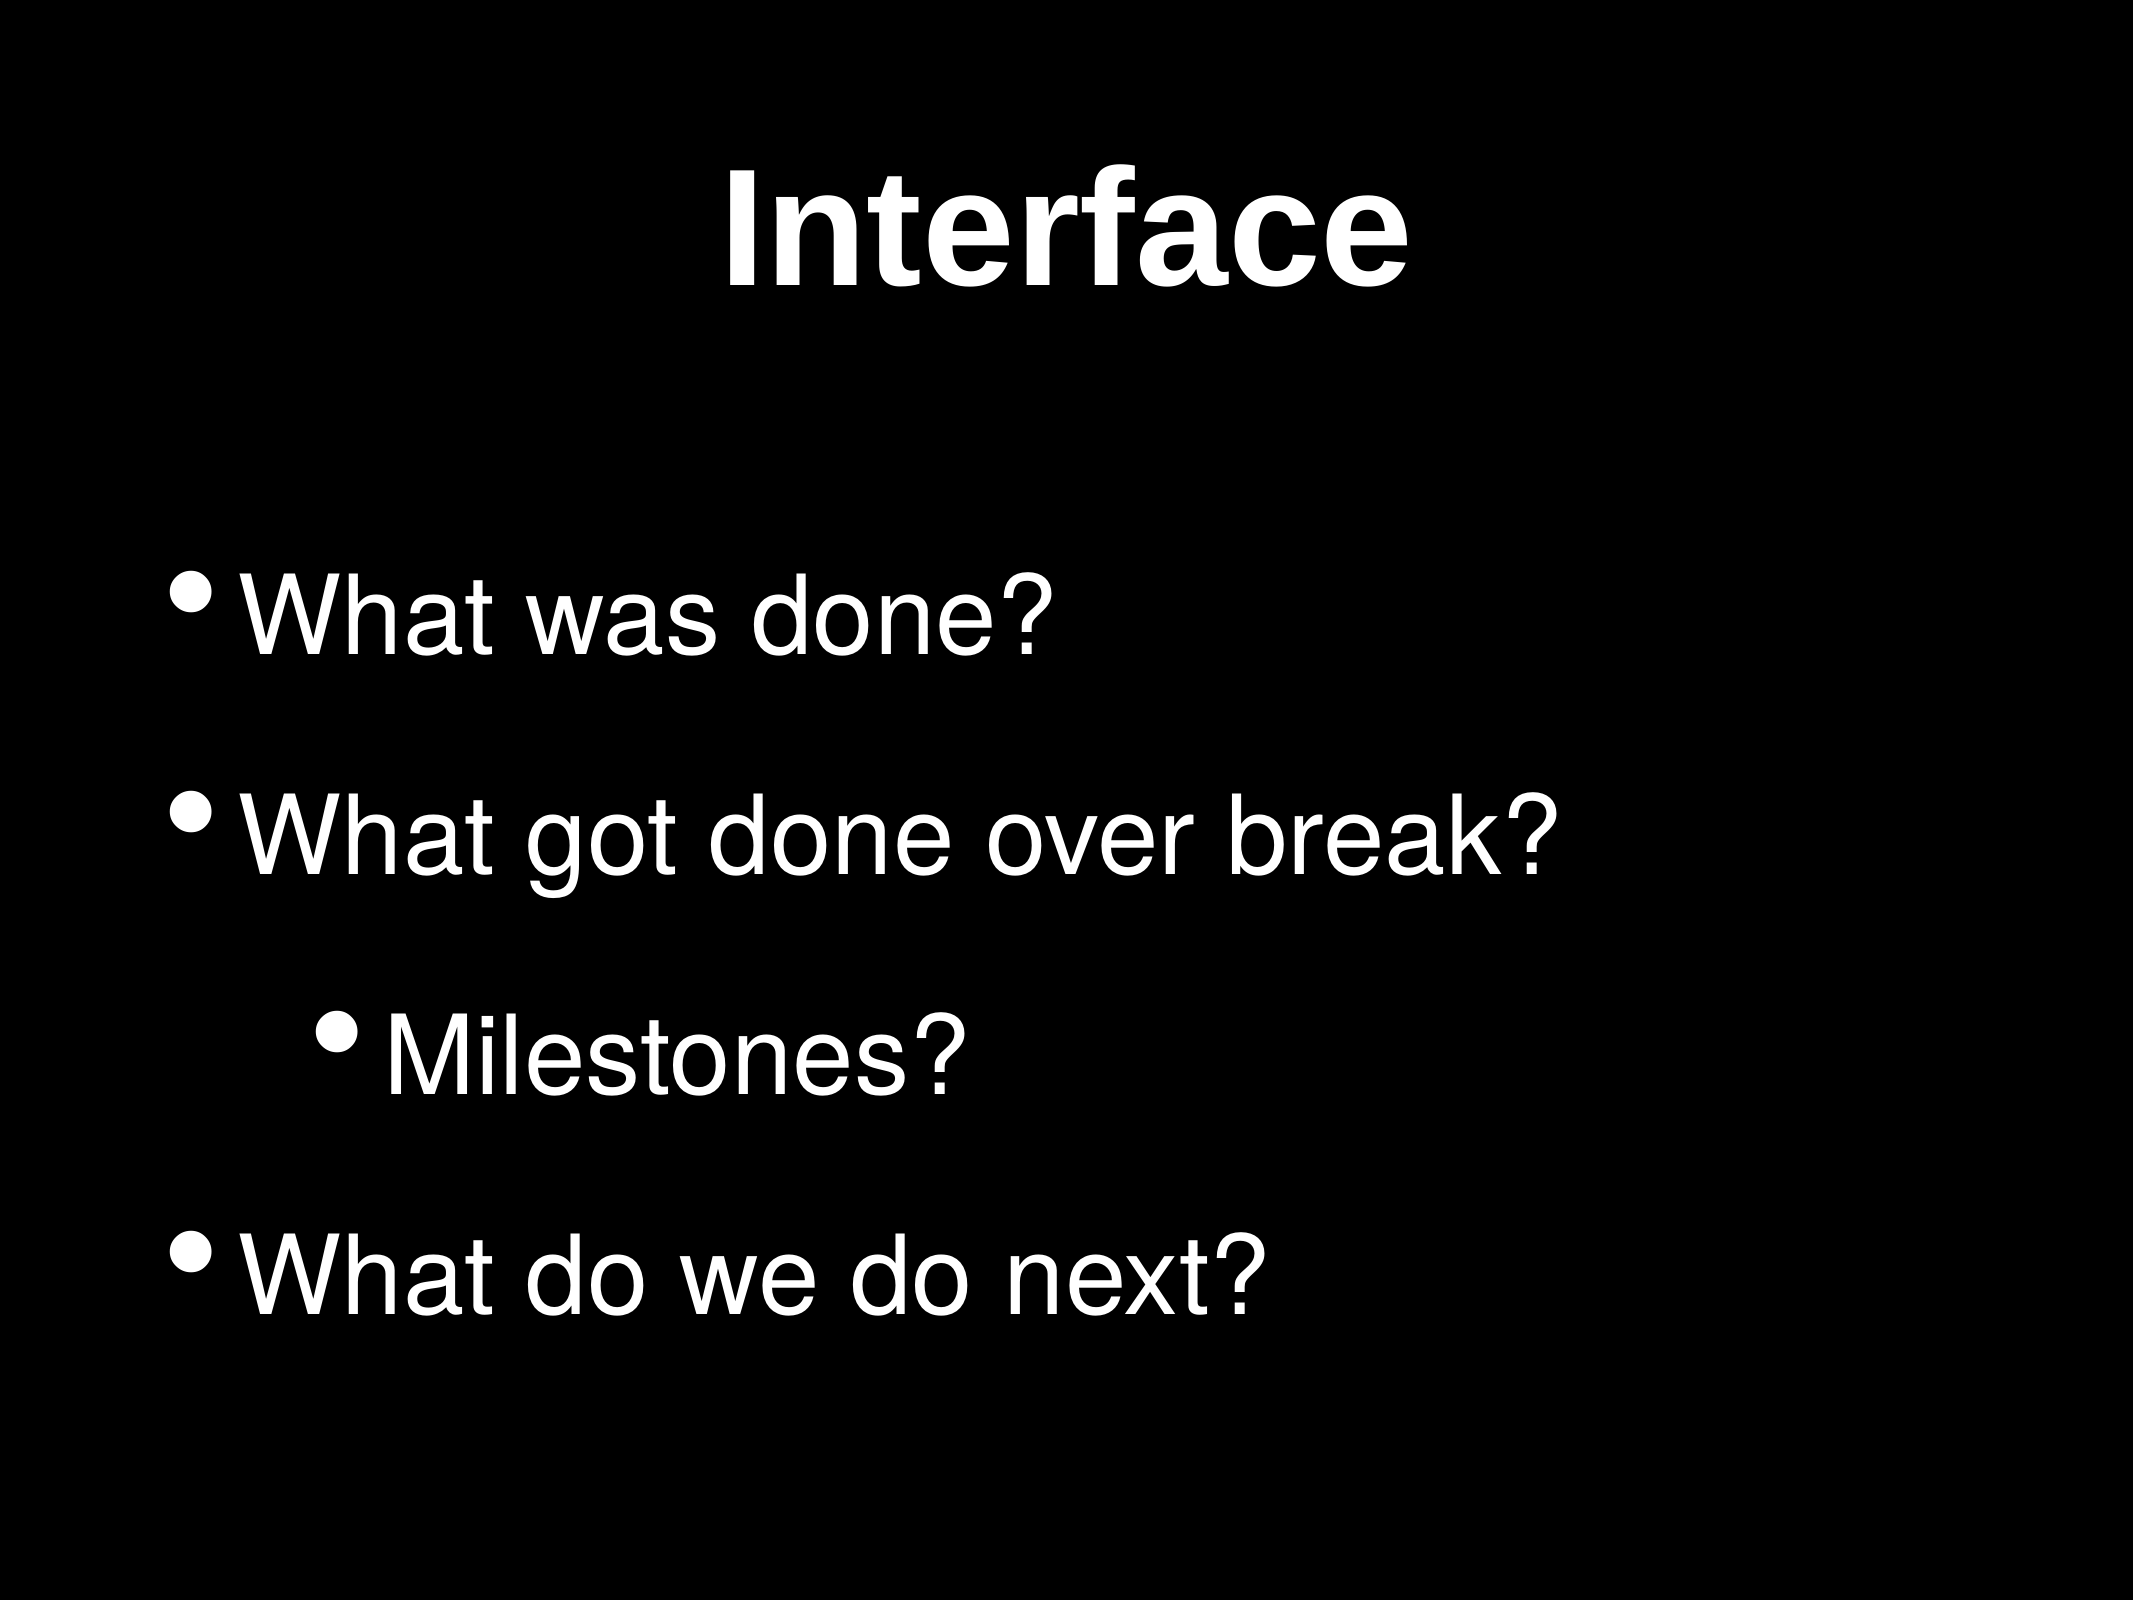

# Interface
What was done?
What got done over break?
Milestones?
What do we do next?